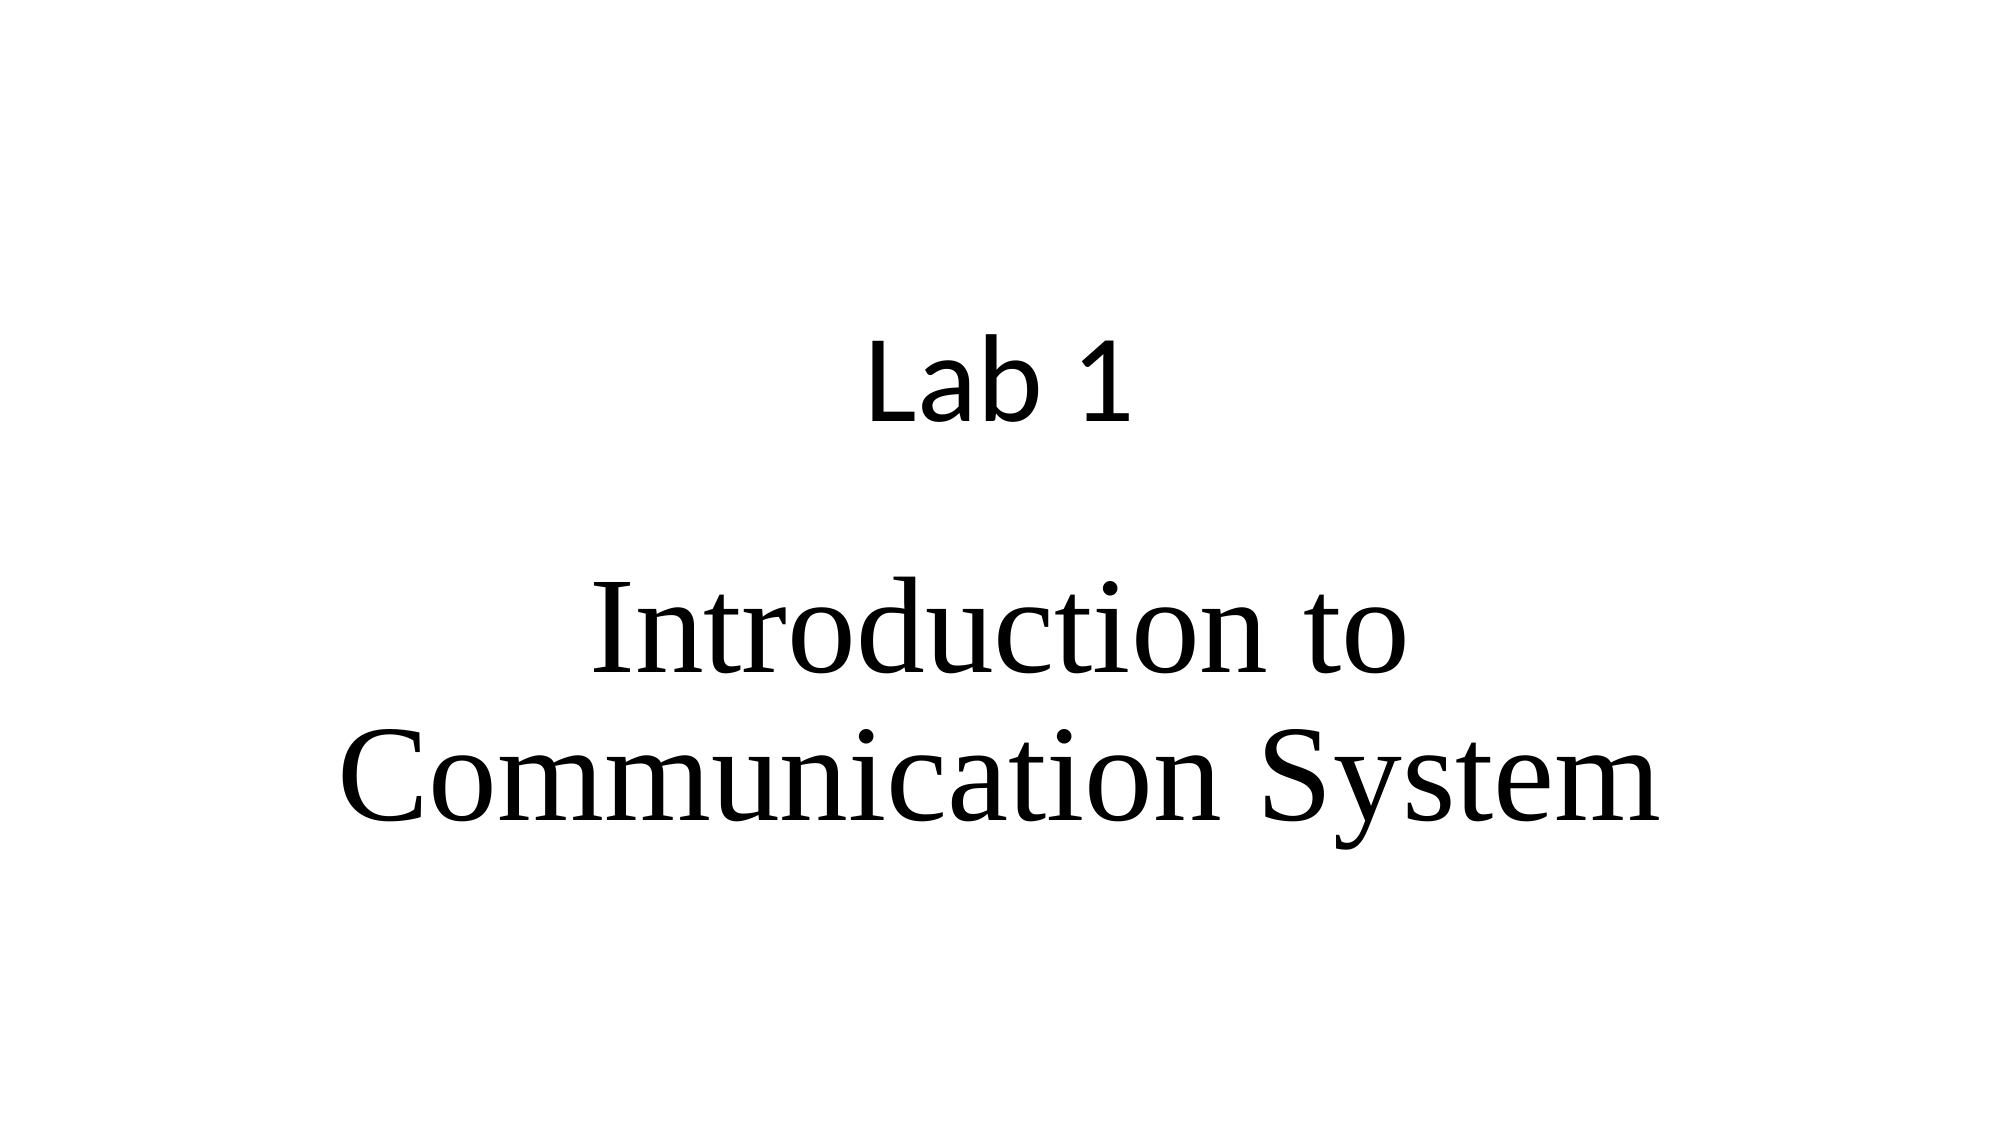

# Lab 1
Introduction to Communication System